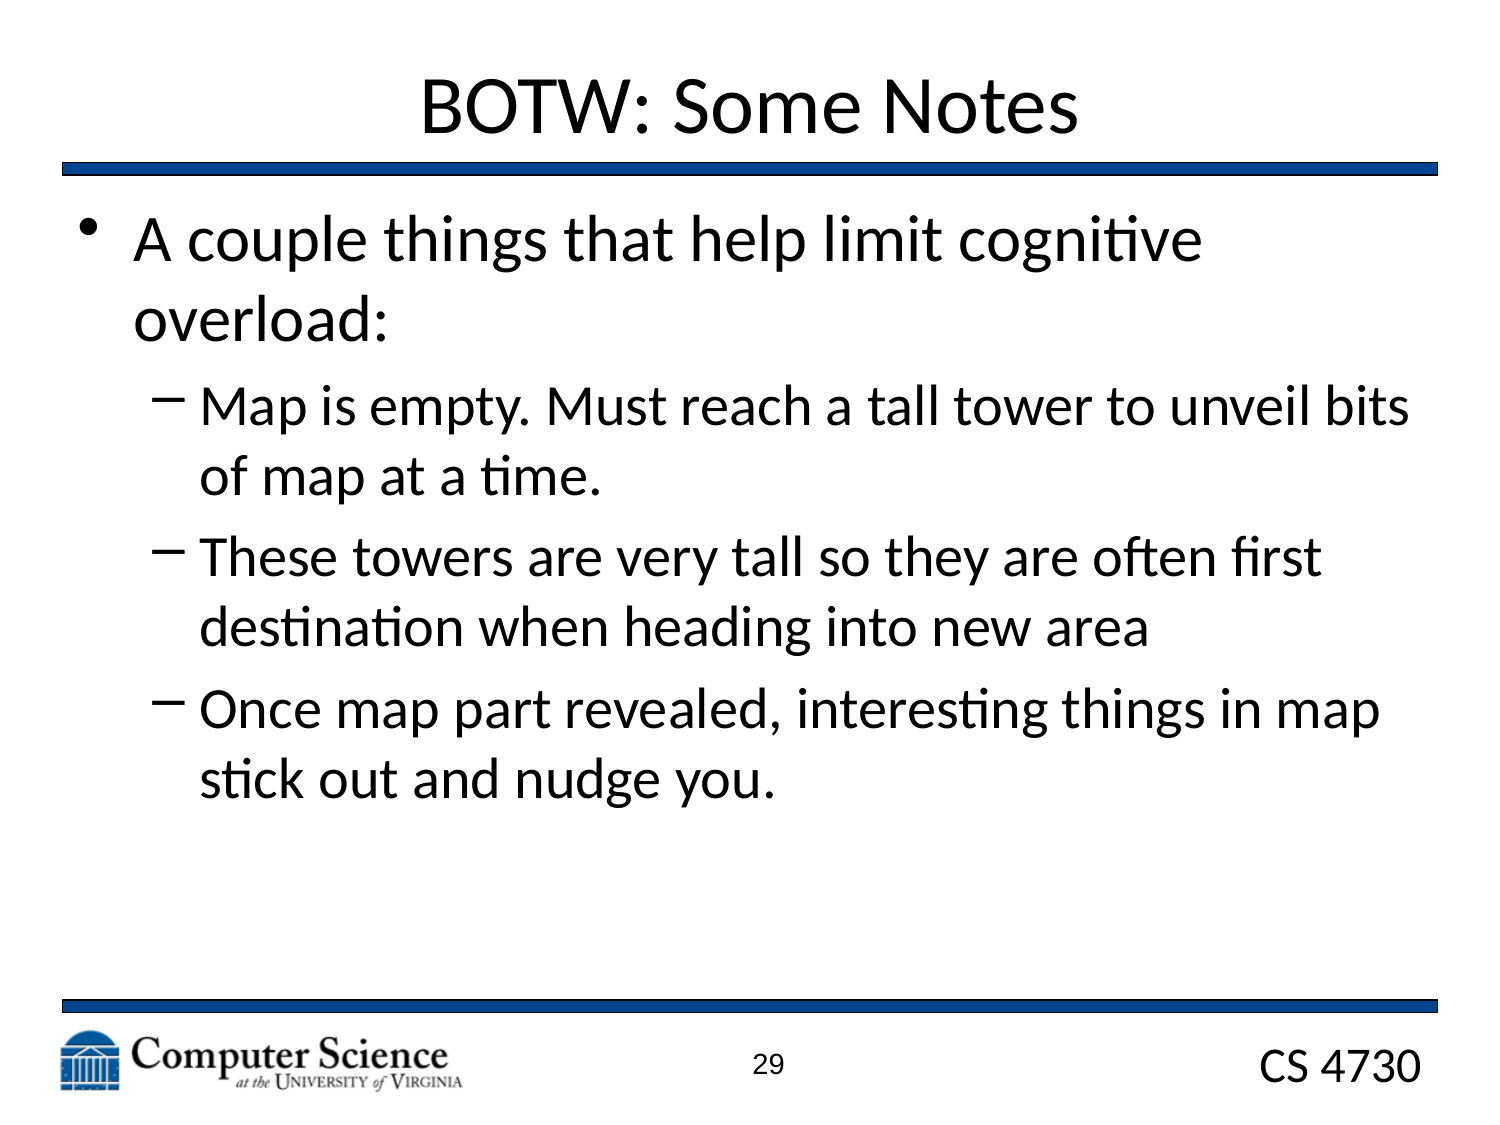

# BOTW: Some Notes
A couple things that help limit cognitive overload:
Map is empty. Must reach a tall tower to unveil bits of map at a time.
These towers are very tall so they are often first destination when heading into new area
Once map part revealed, interesting things in map stick out and nudge you.
29